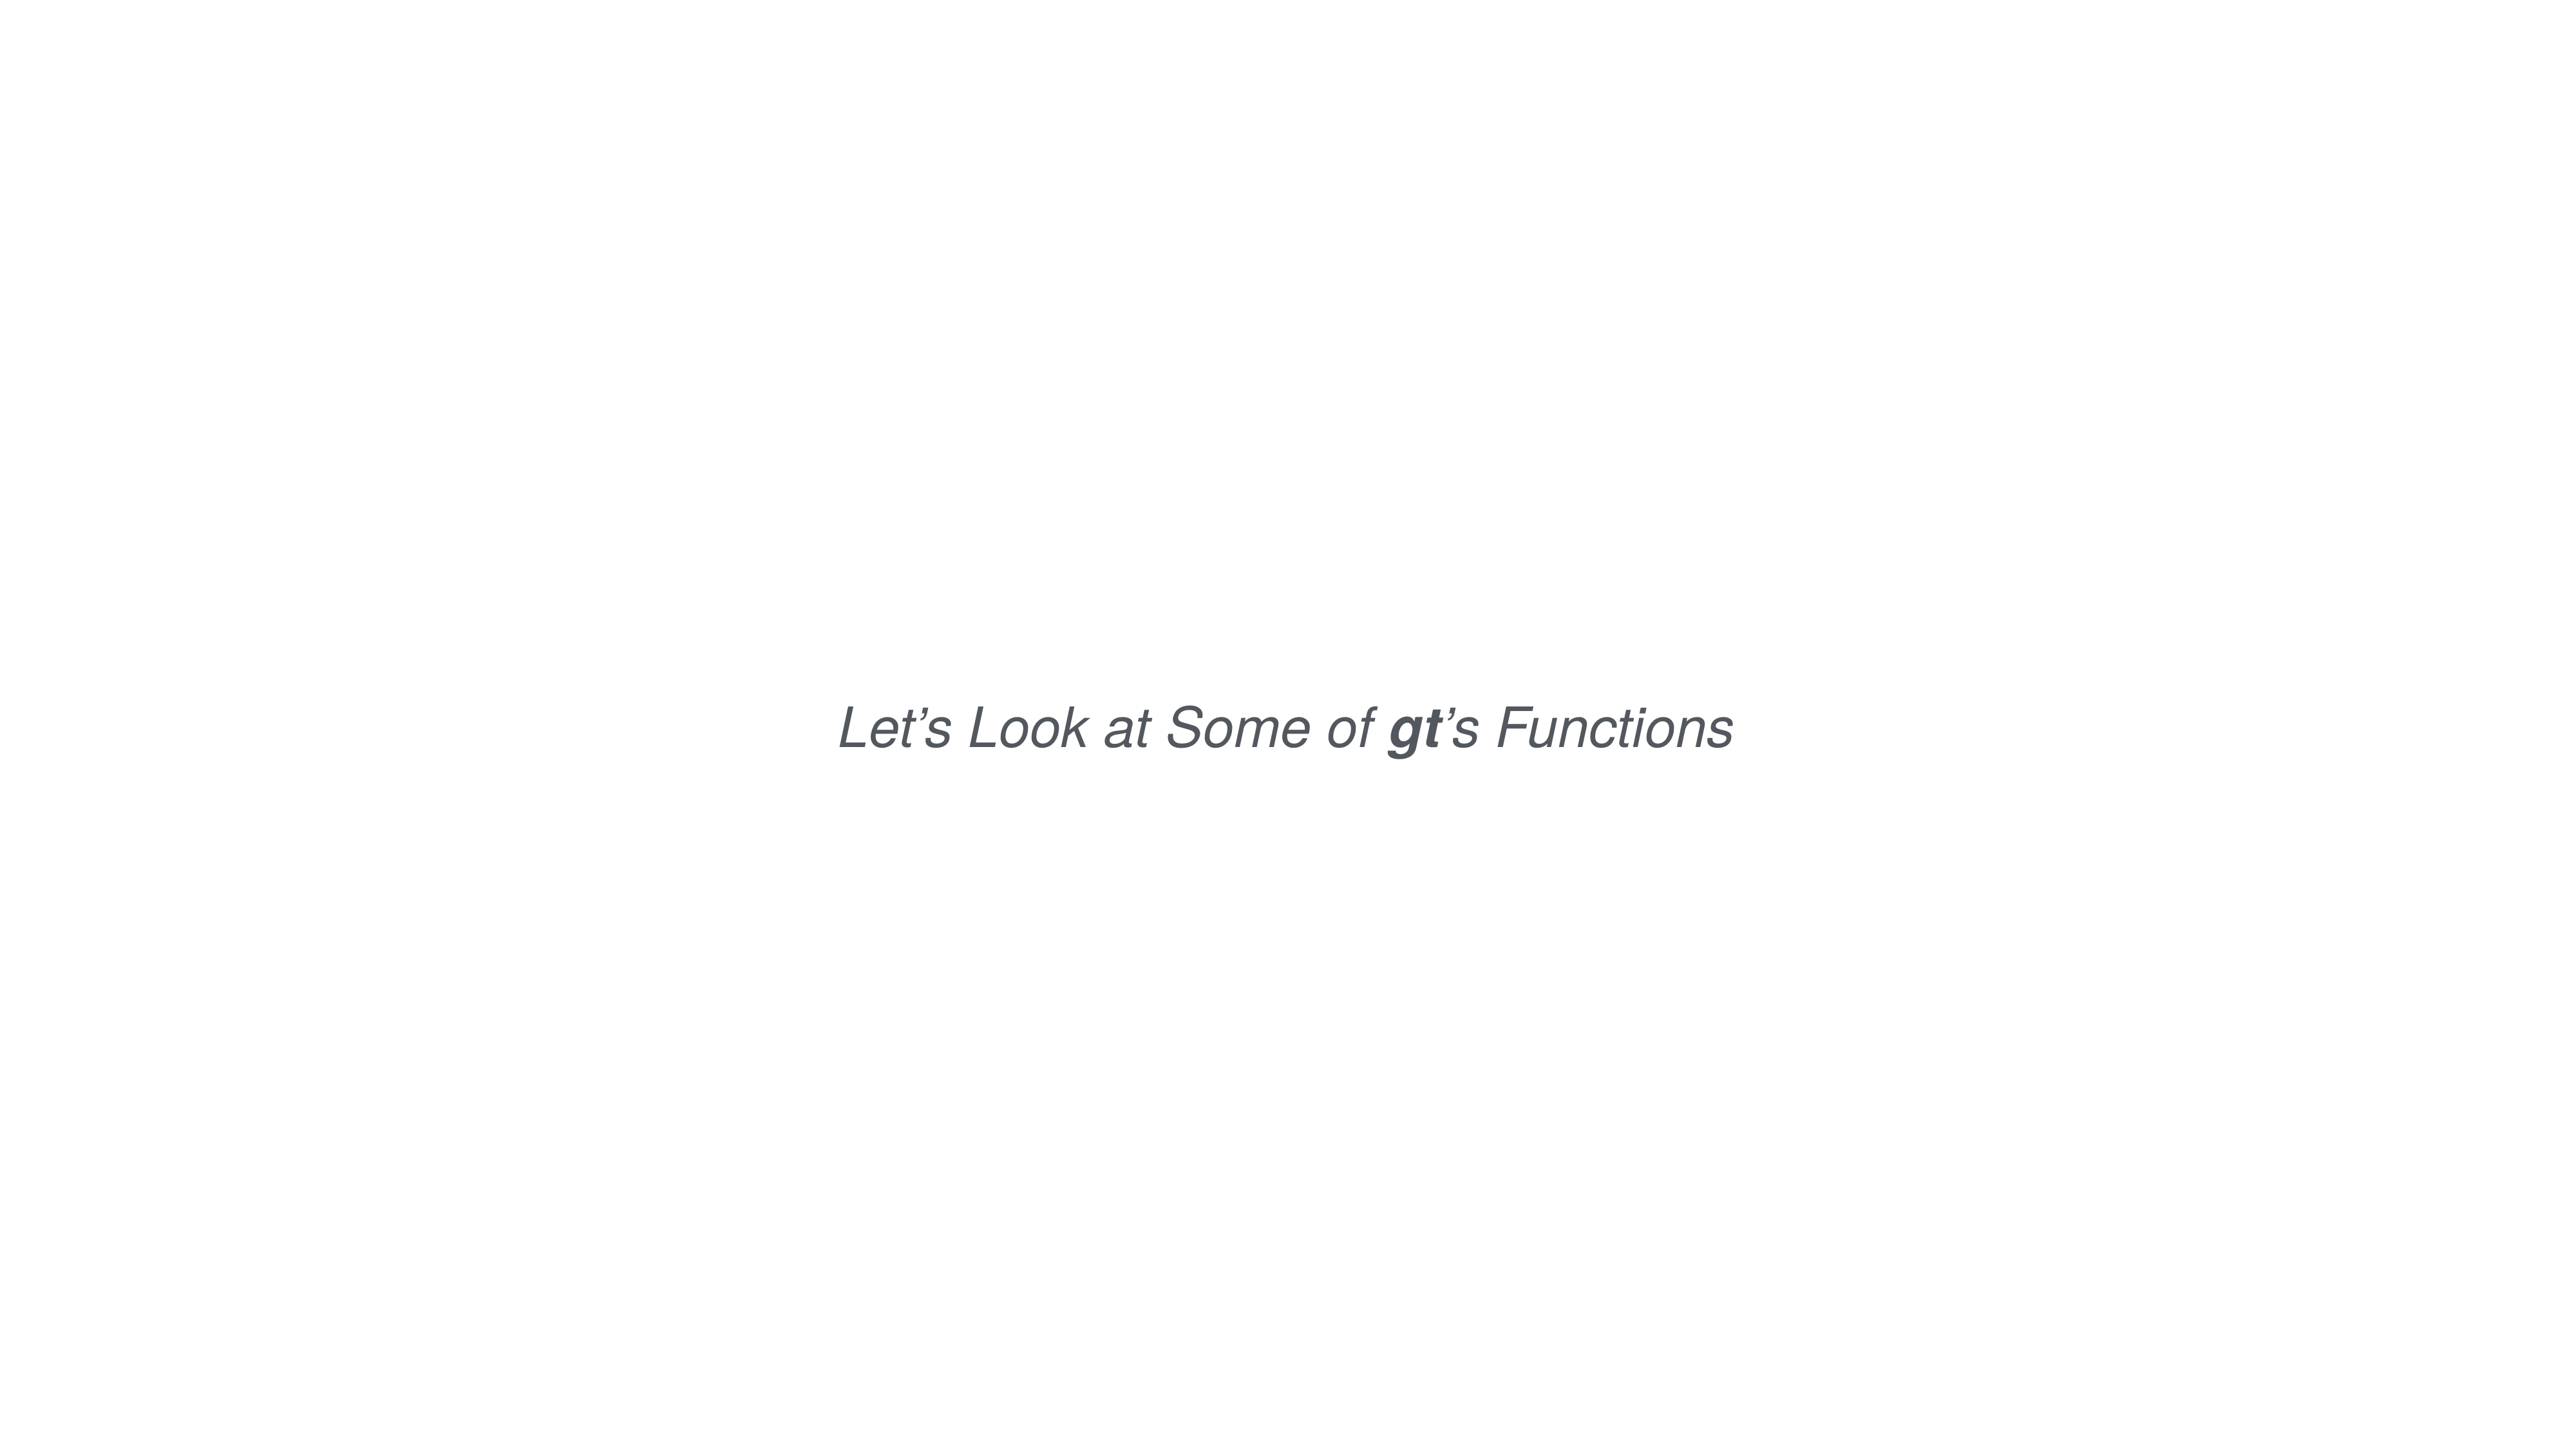

Let’s Look at Some of gt’s Functions